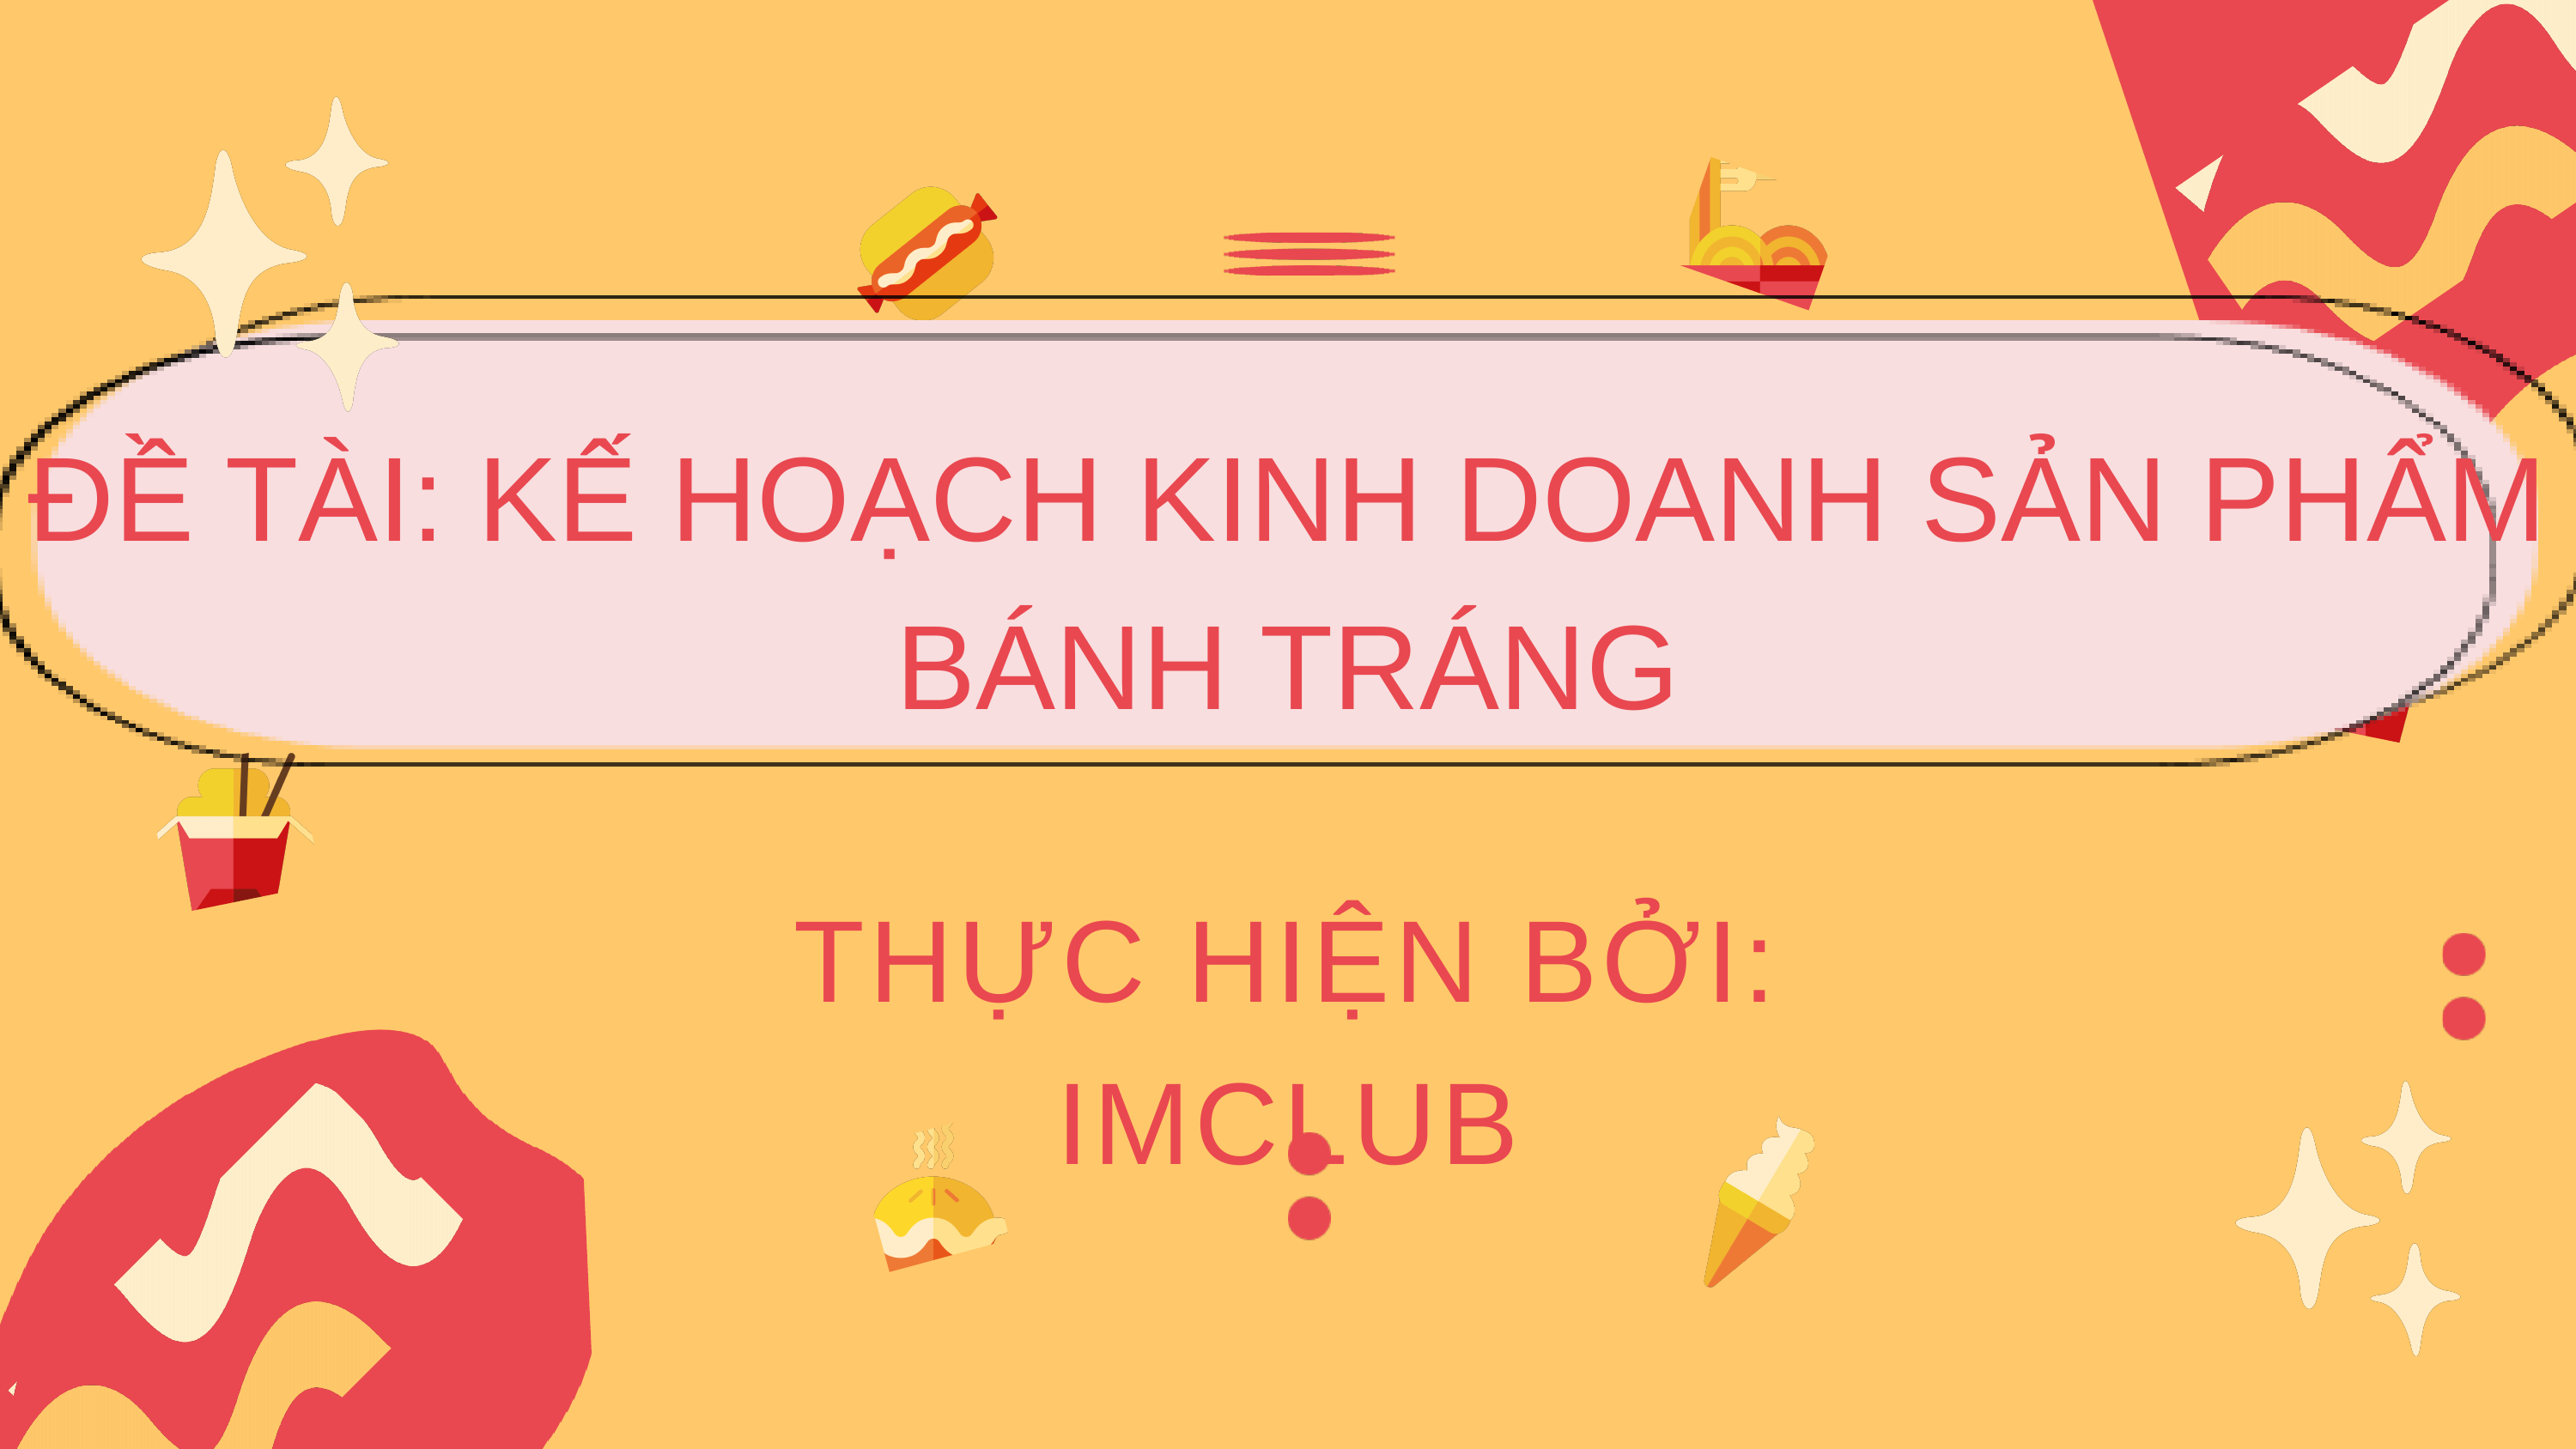

ĐỀ TÀI: KẾ HOẠCH KINH DOANH SẢN PHẨM BÁNH TRÁNG

THỰC HIỆN BỞI: IMCLUB